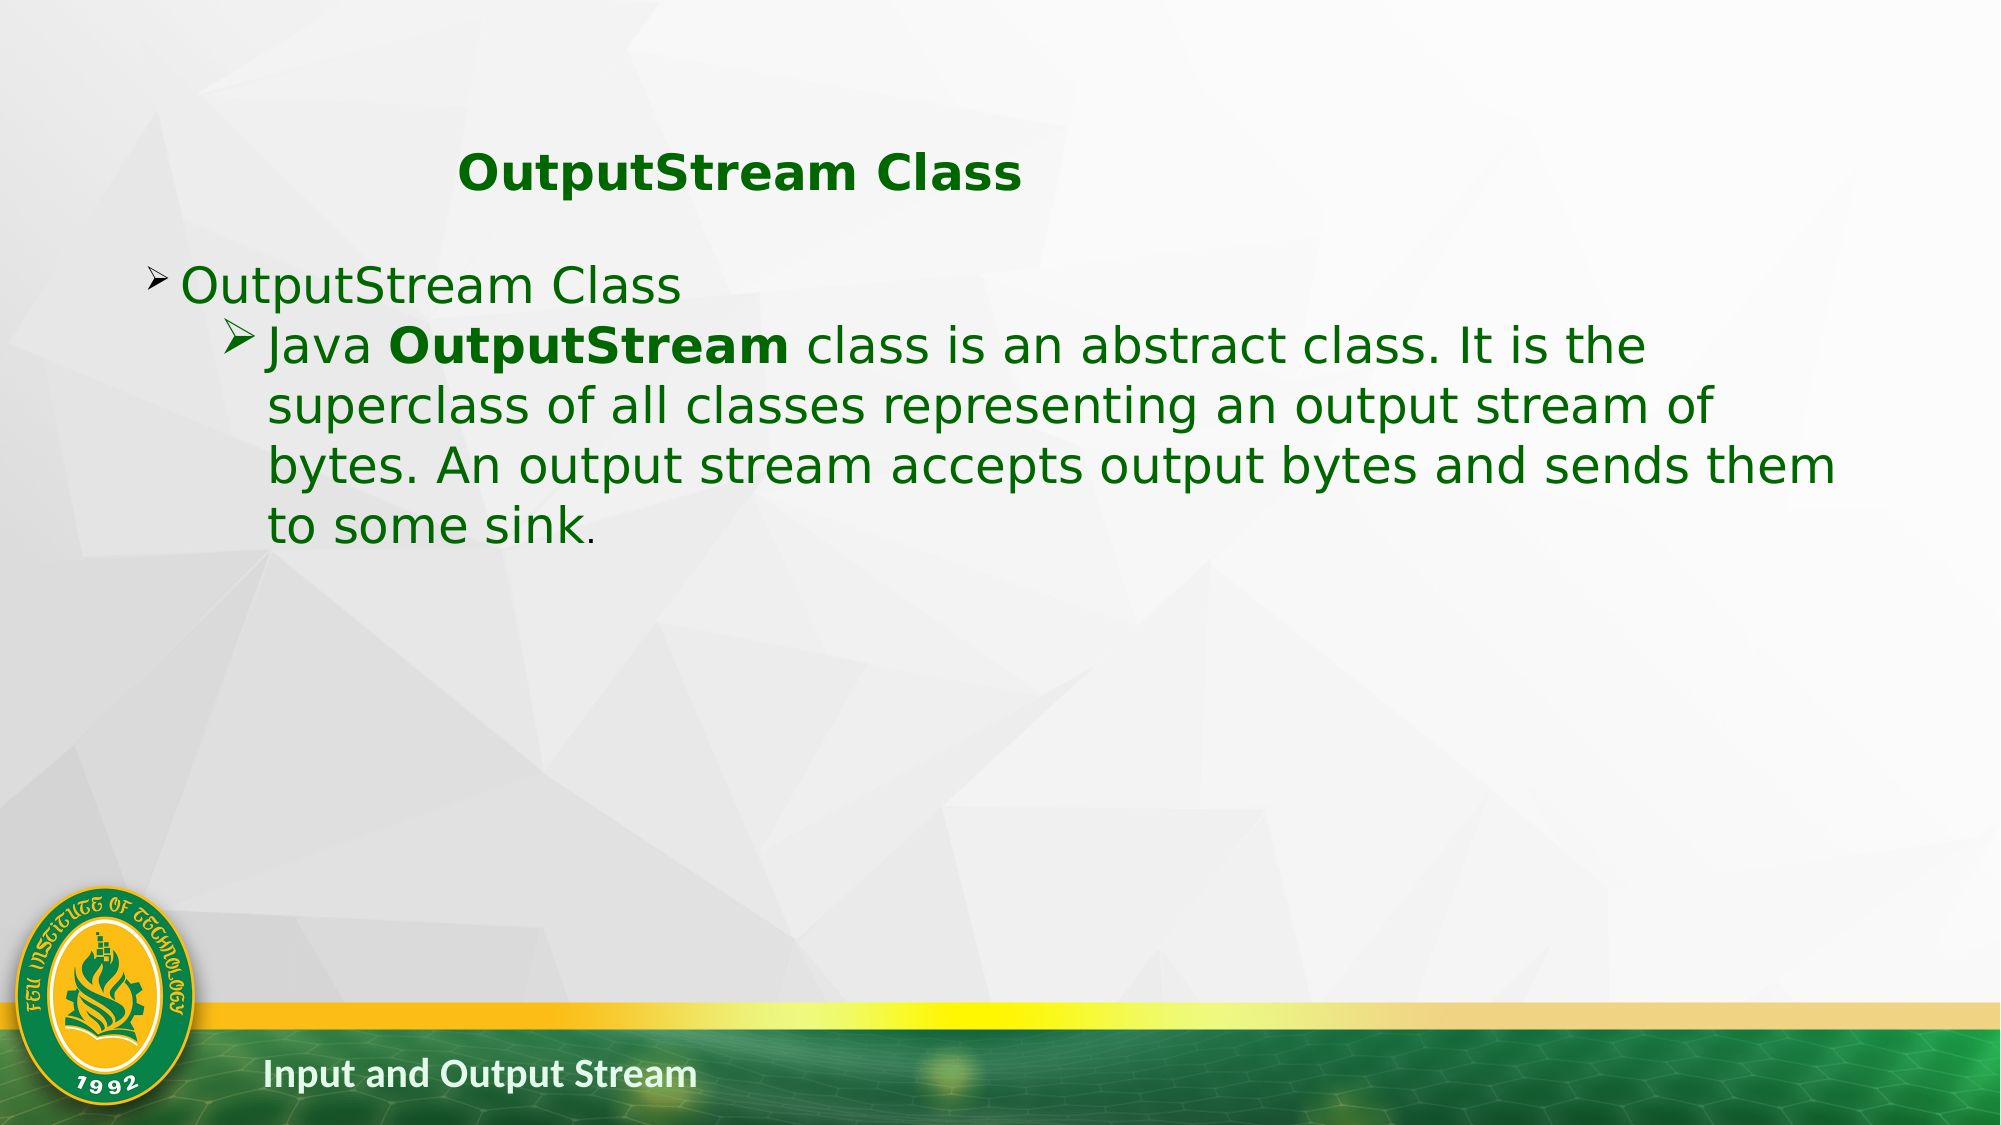

OutputStream Class

 OutputStream Class
Java OutputStream class is an abstract class. It is the superclass of all classes representing an output stream of bytes. An output stream accepts output bytes and sends them to some sink.

Input and Output Stream